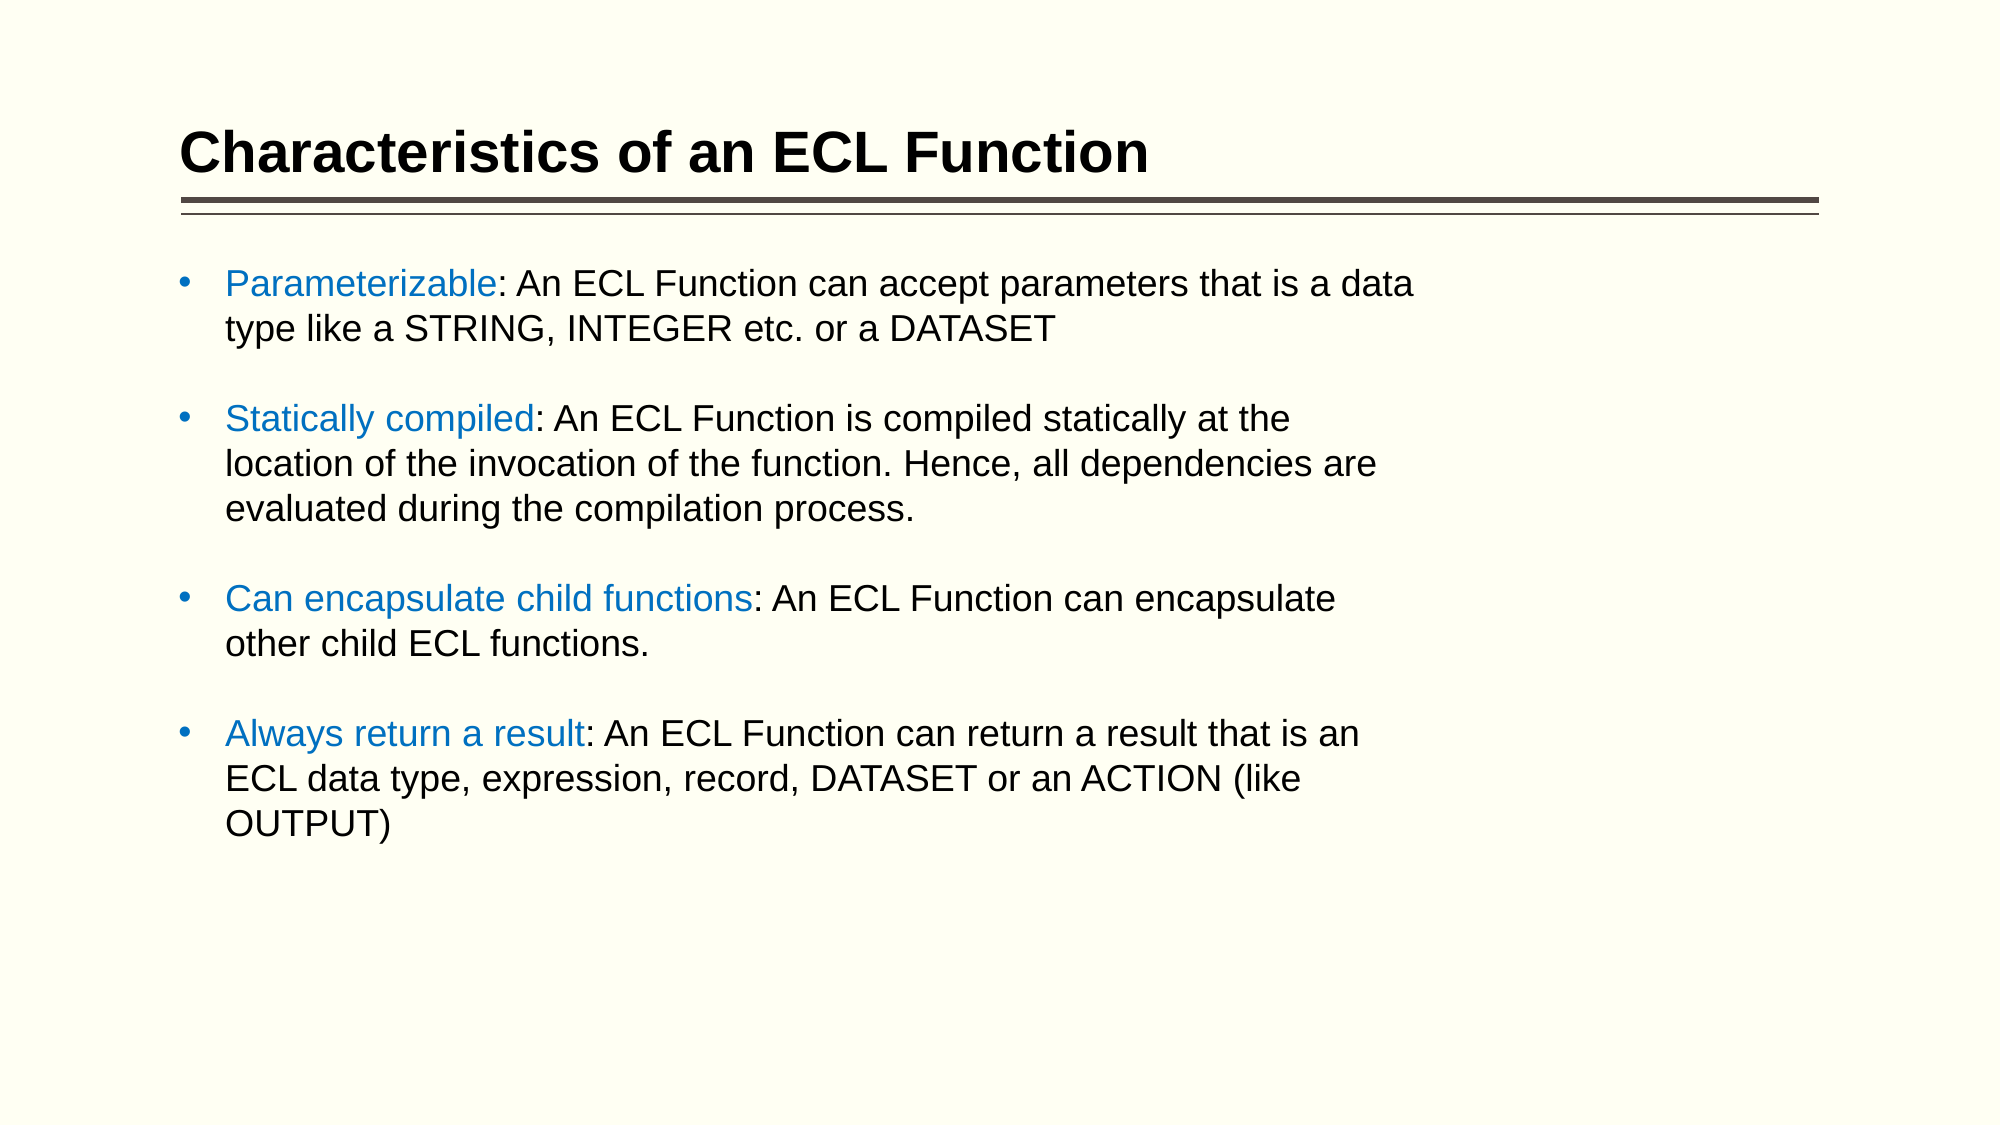

# Characteristics of an ECL Function
Parameterizable: An ECL Function can accept parameters that is a data type like a STRING, INTEGER etc. or a DATASET

Statically compiled: An ECL Function is compiled statically at the location of the invocation of the function. Hence, all dependencies are evaluated during the compilation process.

Can encapsulate child functions: An ECL Function can encapsulate other child ECL functions.

Always return a result: An ECL Function can return a result that is an ECL data type, expression, record, DATASET or an ACTION (like OUTPUT)